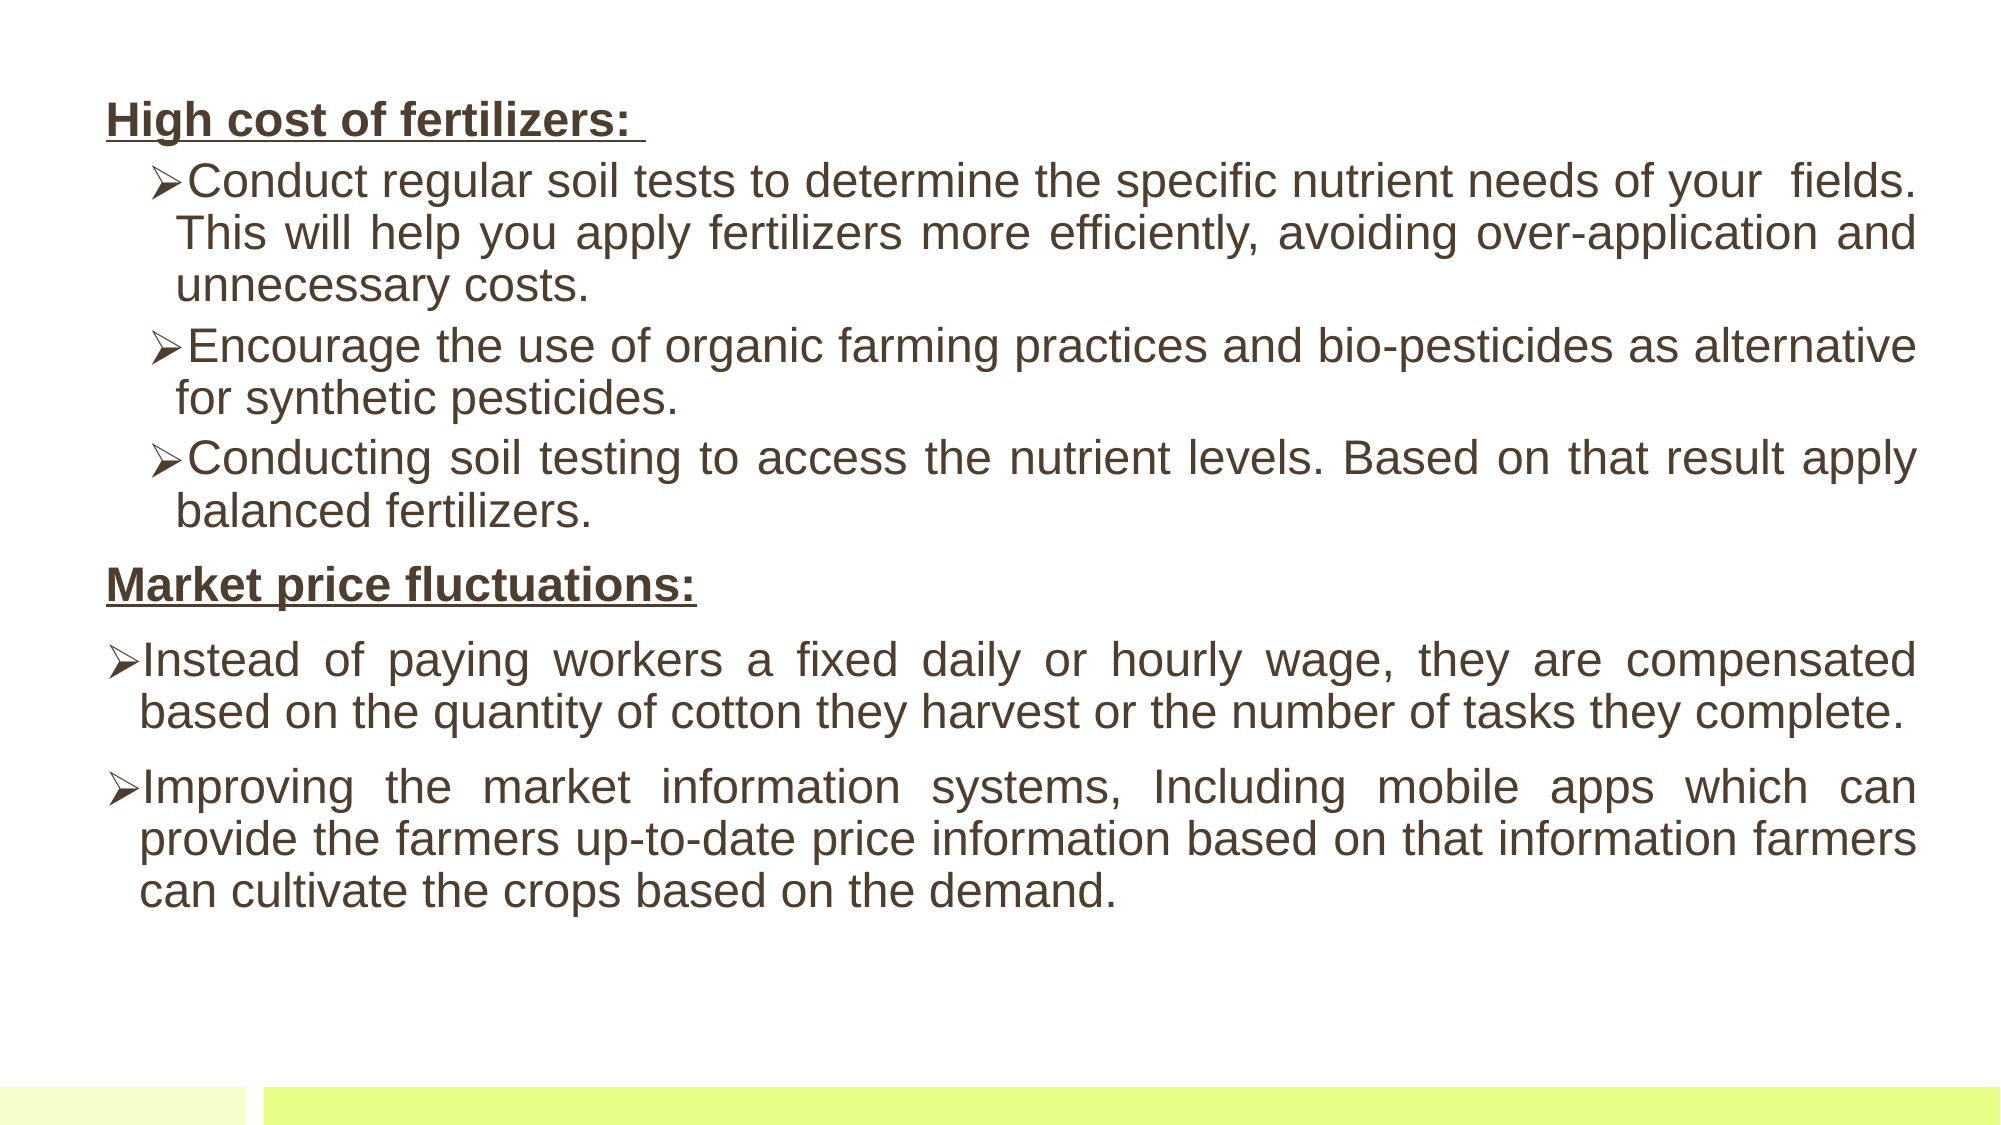

High cost of fertilizers:
Conduct regular soil tests to determine the specific nutrient needs of your  fields. This will help you apply fertilizers more efficiently, avoiding over-application and unnecessary costs.
Encourage the use of organic farming practices and bio-pesticides as alternative for synthetic pesticides.
Conducting soil testing to access the nutrient levels. Based on that result apply balanced fertilizers.
Market price fluctuations:
Instead of paying workers a fixed daily or hourly wage, they are compensated based on the quantity of cotton they harvest or the number of tasks they complete.
Improving the market information systems, Including mobile apps which can provide the farmers up-to-date price information based on that information farmers can cultivate the crops based on the demand.